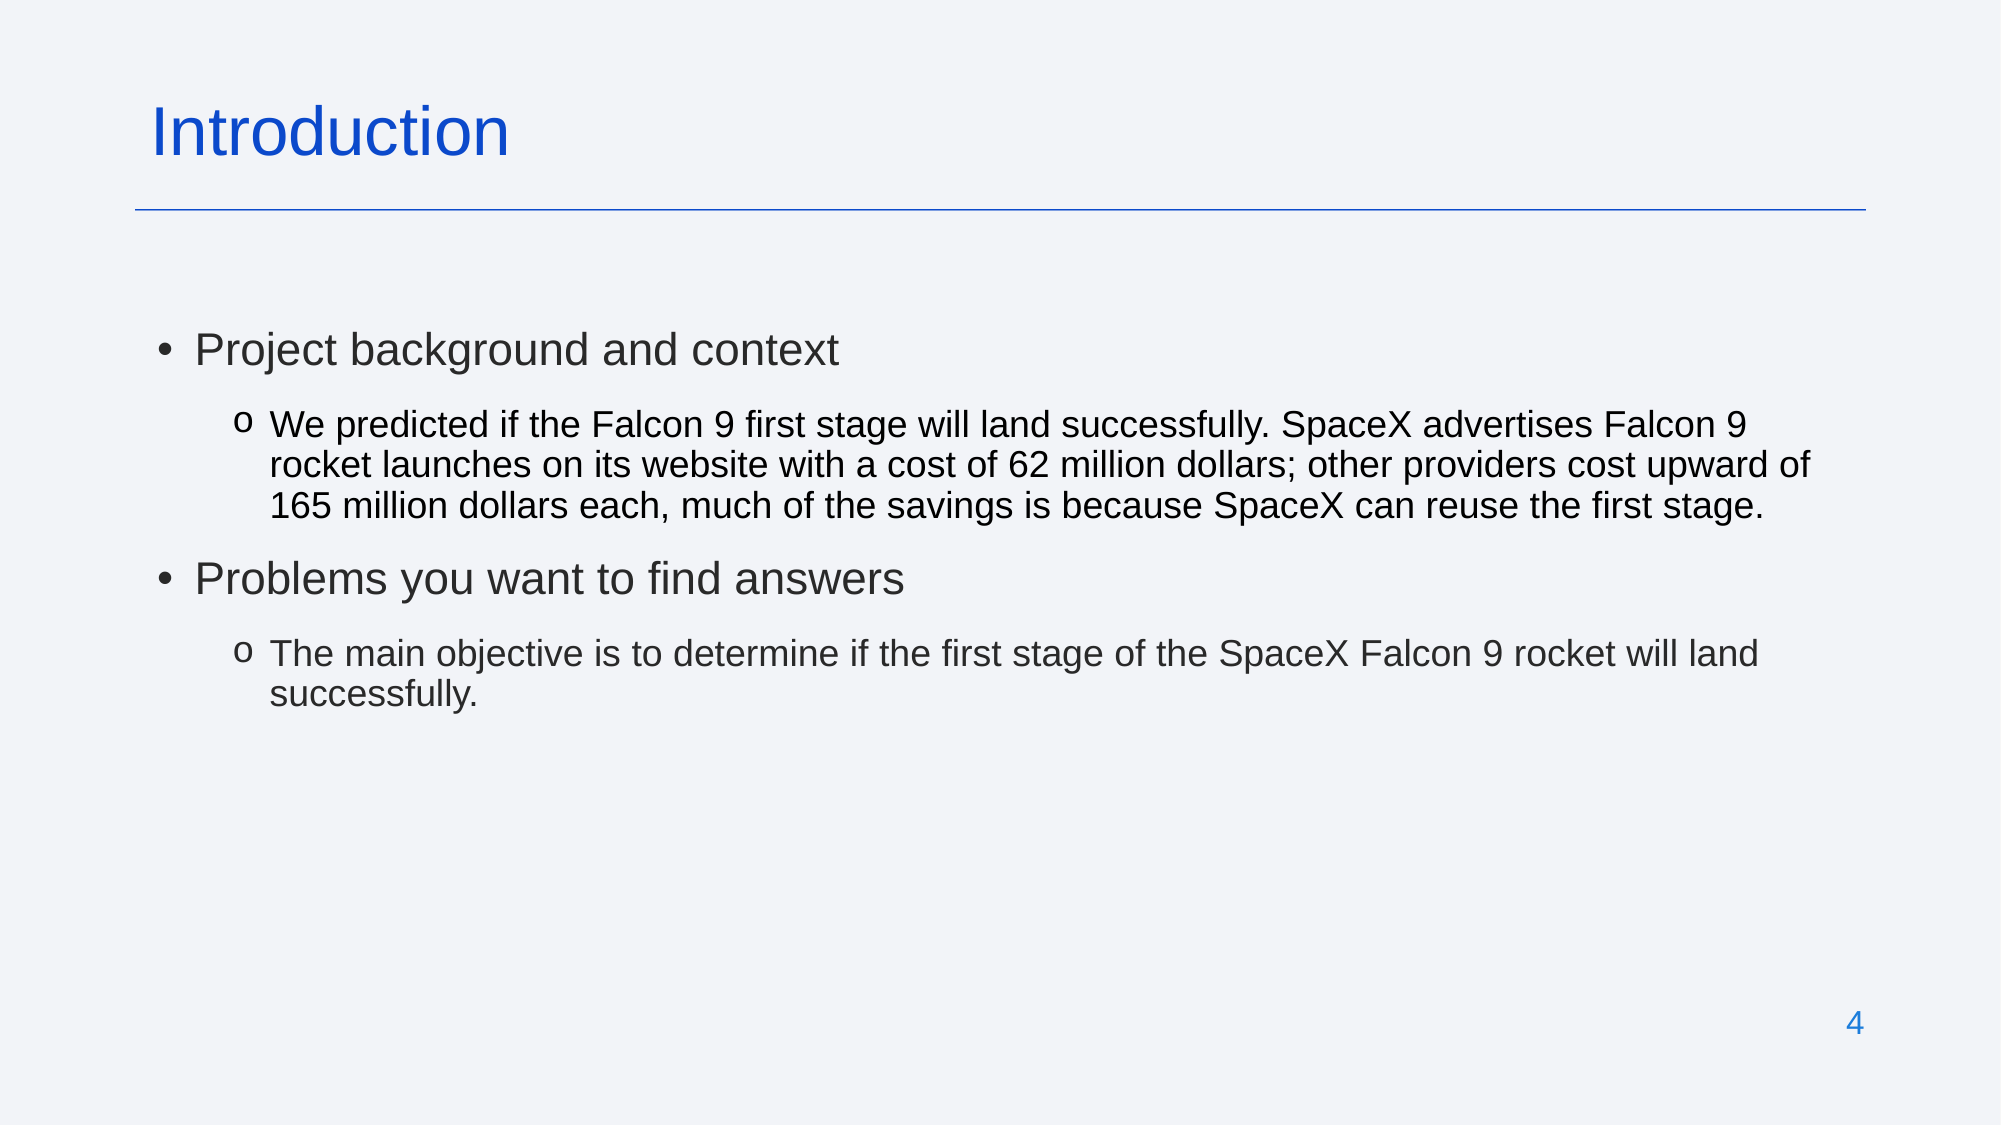

Introduction
Project background and context
We predicted if the Falcon 9 first stage will land successfully. SpaceX advertises Falcon 9 rocket launches on its website with a cost of 62 million dollars; other providers cost upward of 165 million dollars each, much of the savings is because SpaceX can reuse the first stage.
Problems you want to find answers
The main objective is to determine if the first stage of the SpaceX Falcon 9 rocket will land successfully.
4